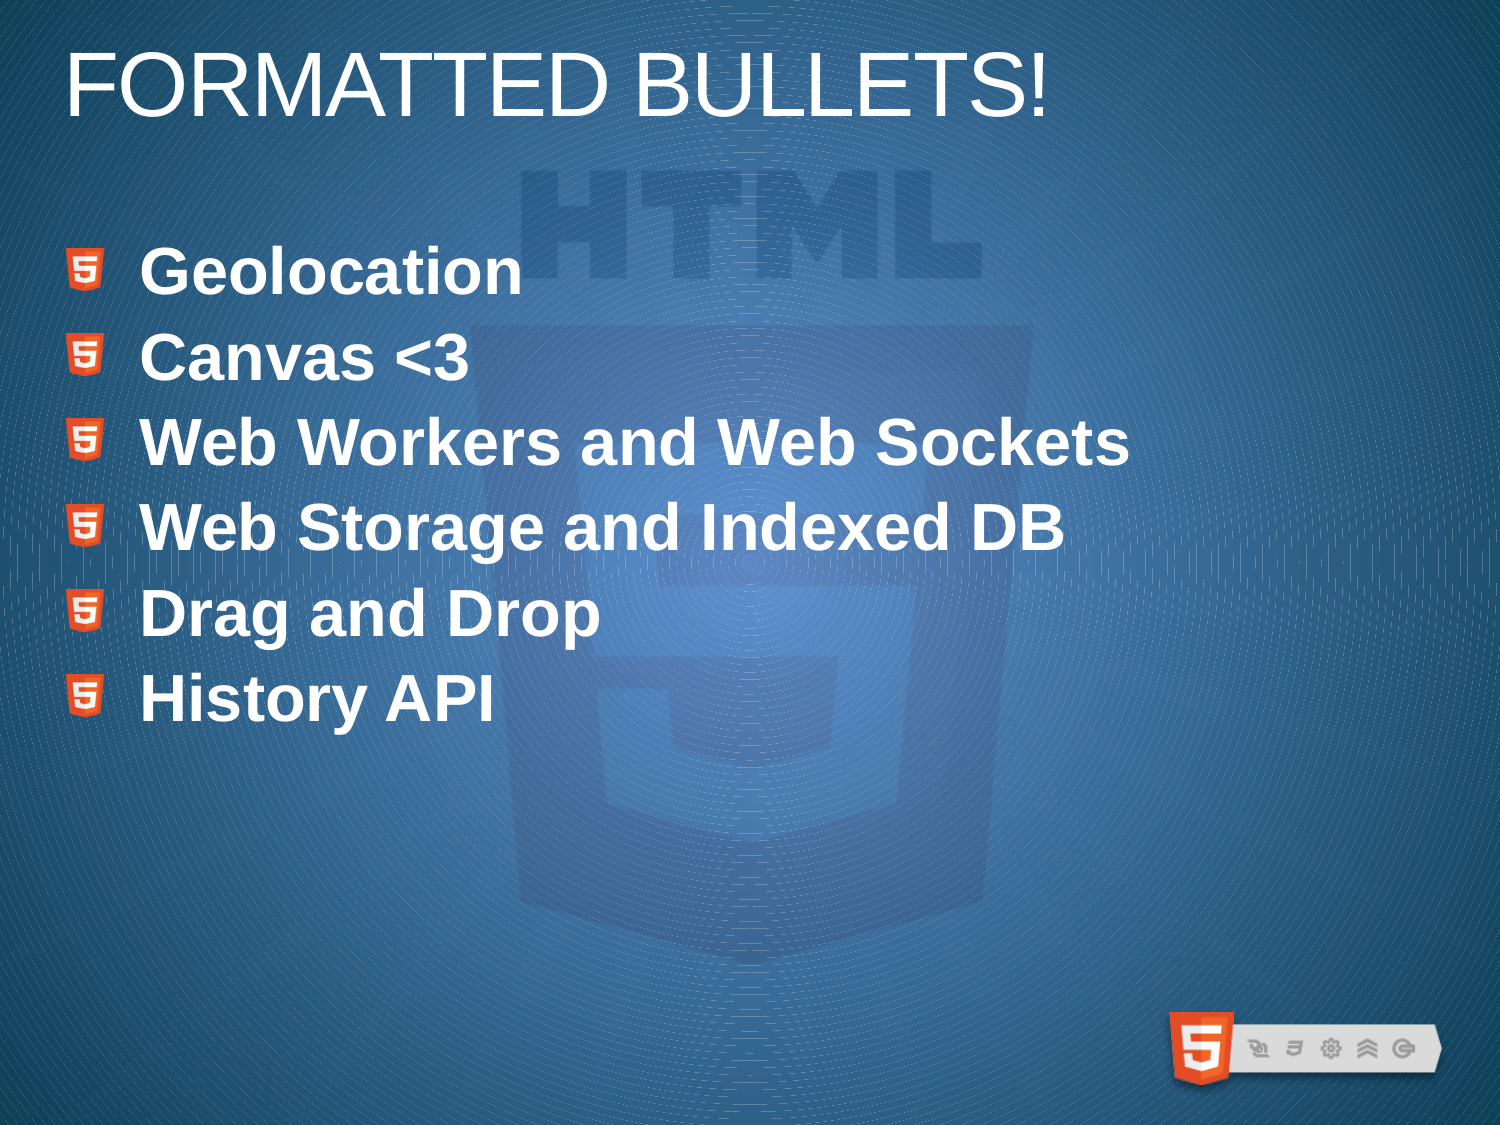

# FORMATTED BULLETS!
Geolocation
Canvas <3
Web Workers and Web Sockets
Web Storage and Indexed DB
Drag and Drop
History API